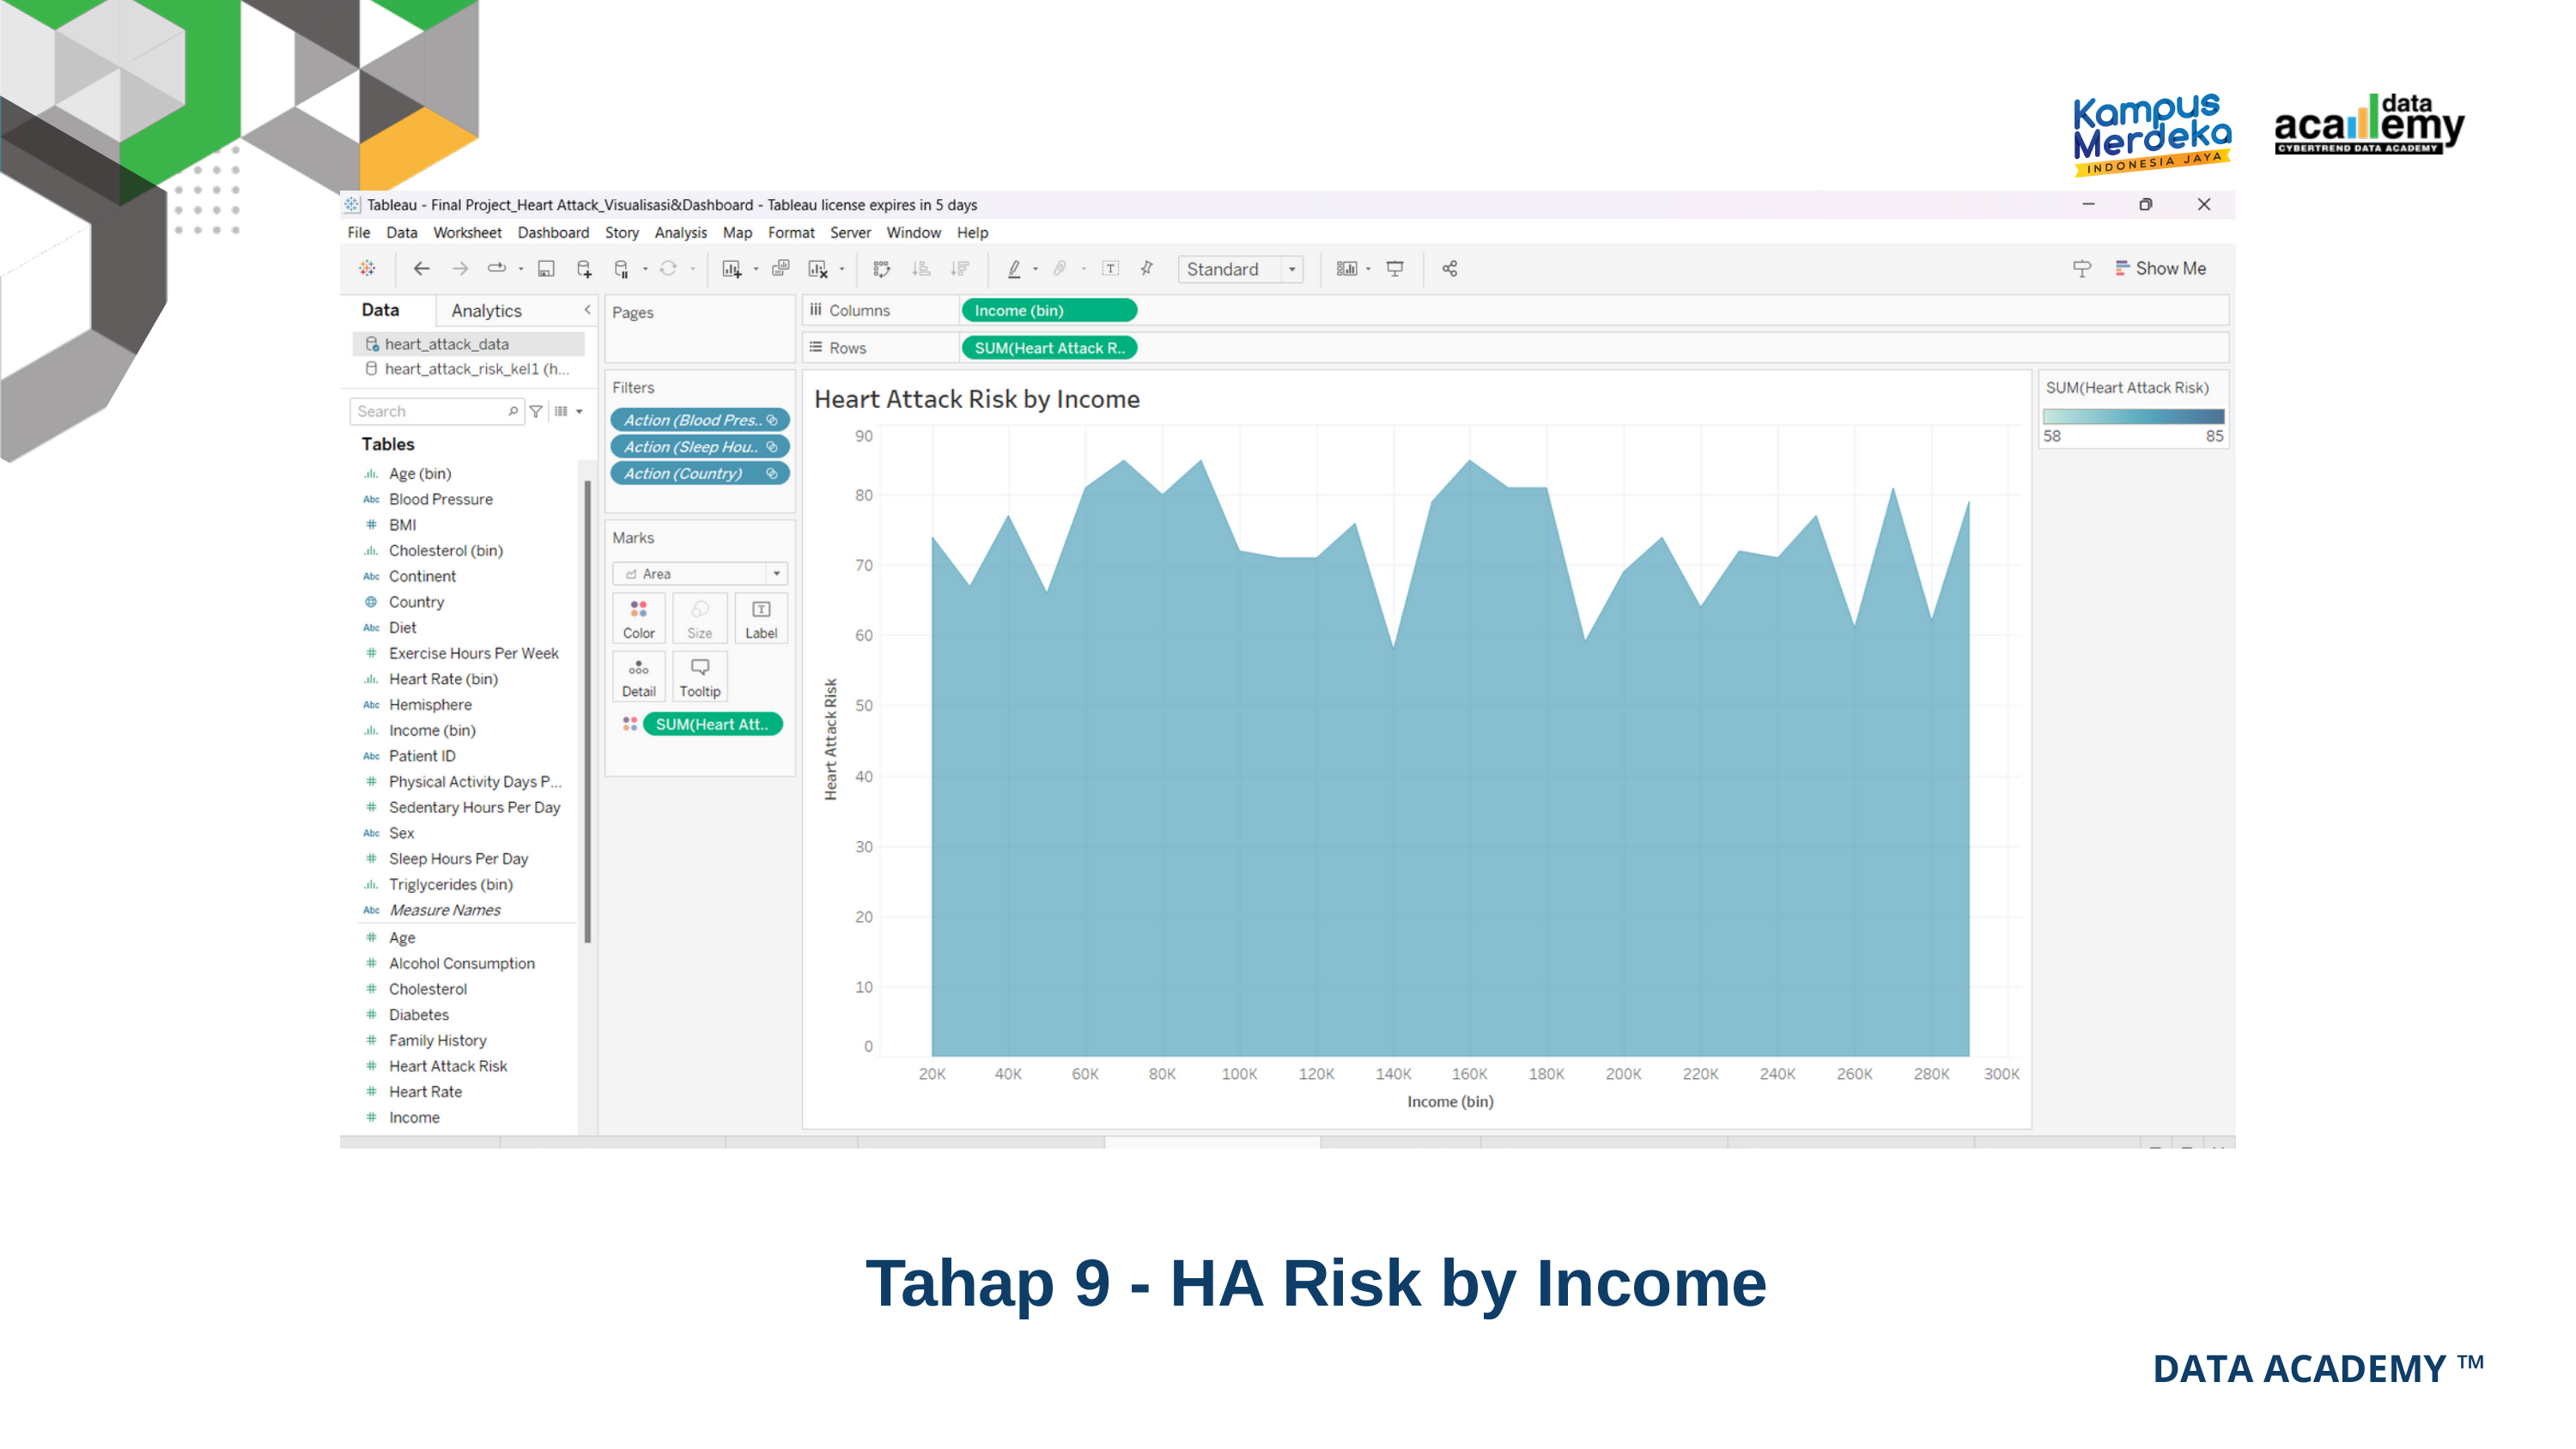

Tahap 9 - HA Risk by Income
DATA ACADEMY ™